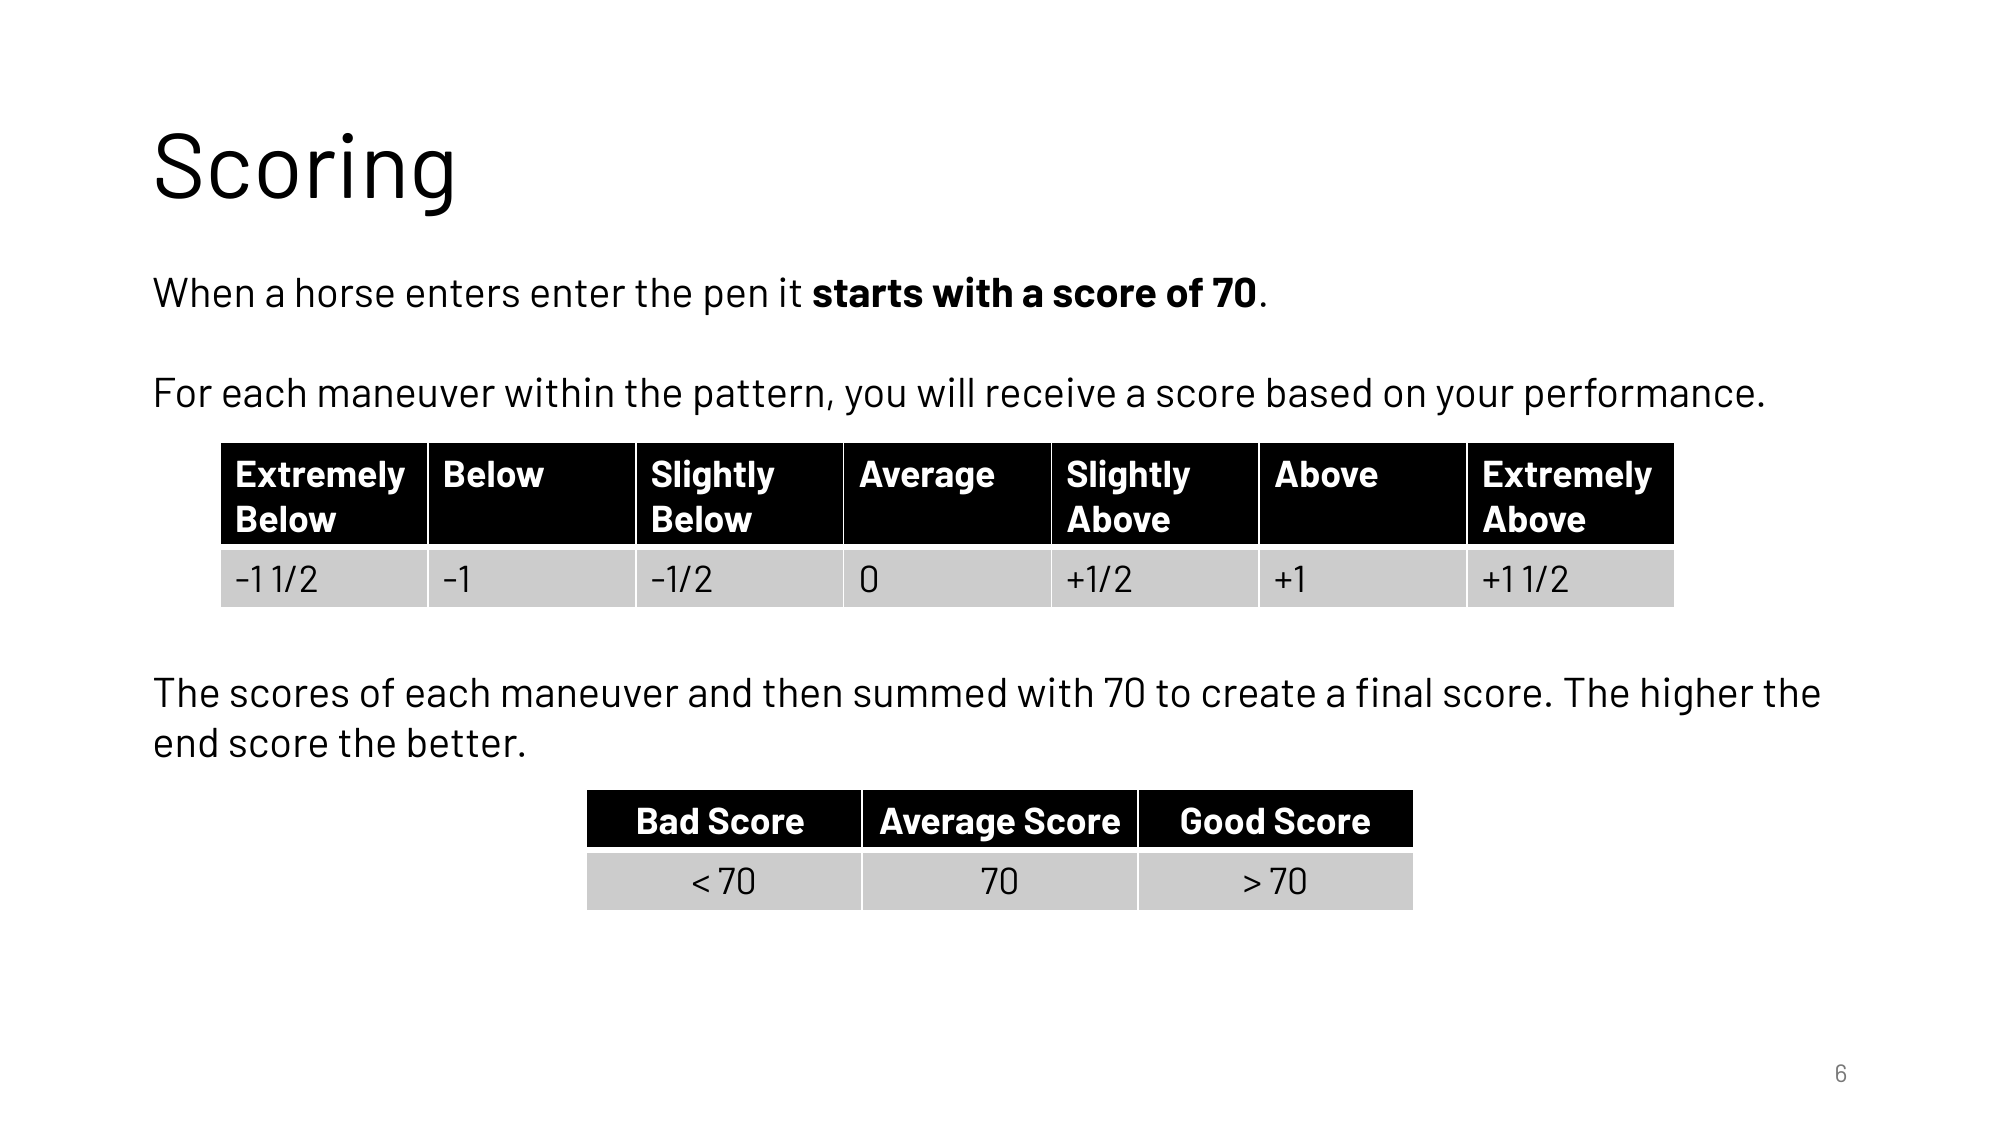

# Scoring
When a horse enters enter the pen it starts with a score of 70.

For each maneuver within the pattern, you will receive a score based on your performance.

The scores of each maneuver and then summed with 70 to create a final score. The higher the end score the better.

| Extremely Below | Below | Slightly Below | Average | Slightly Above | Above | Extremely Above |
| --- | --- | --- | --- | --- | --- | --- |
| -1 1/2 | -1 | -1/2 | 0 | +1/2 | +1 | +1 1/2 |
| Bad Score | Average Score | Good Score |
| --- | --- | --- |
| < 70 | 70 | > 70 |
6